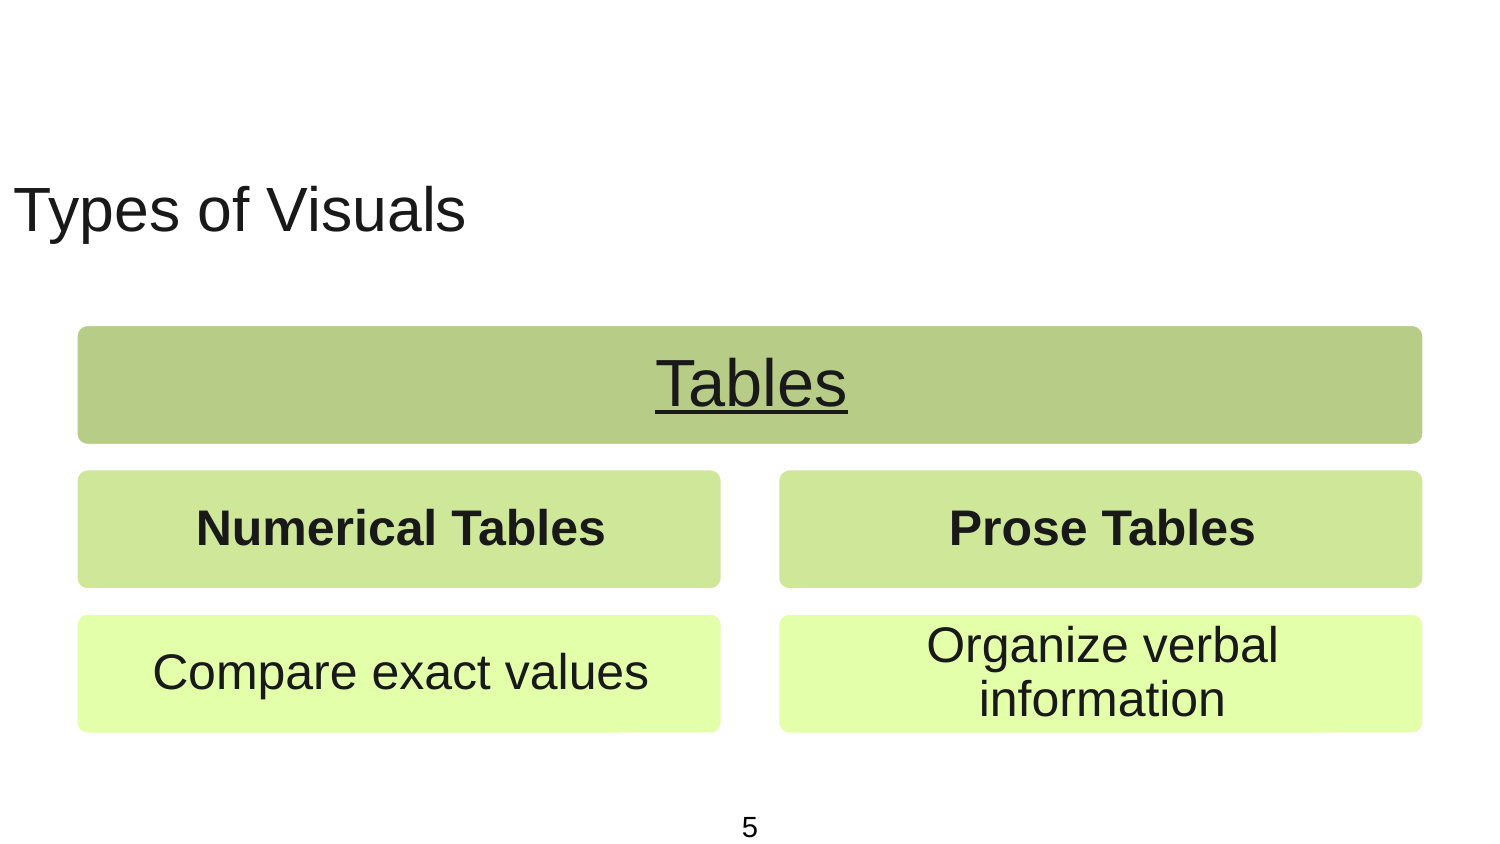

# Types of Visuals
Tables
Numerical Tables
Compare exact values
Prose Tables
Organize verbal information
5